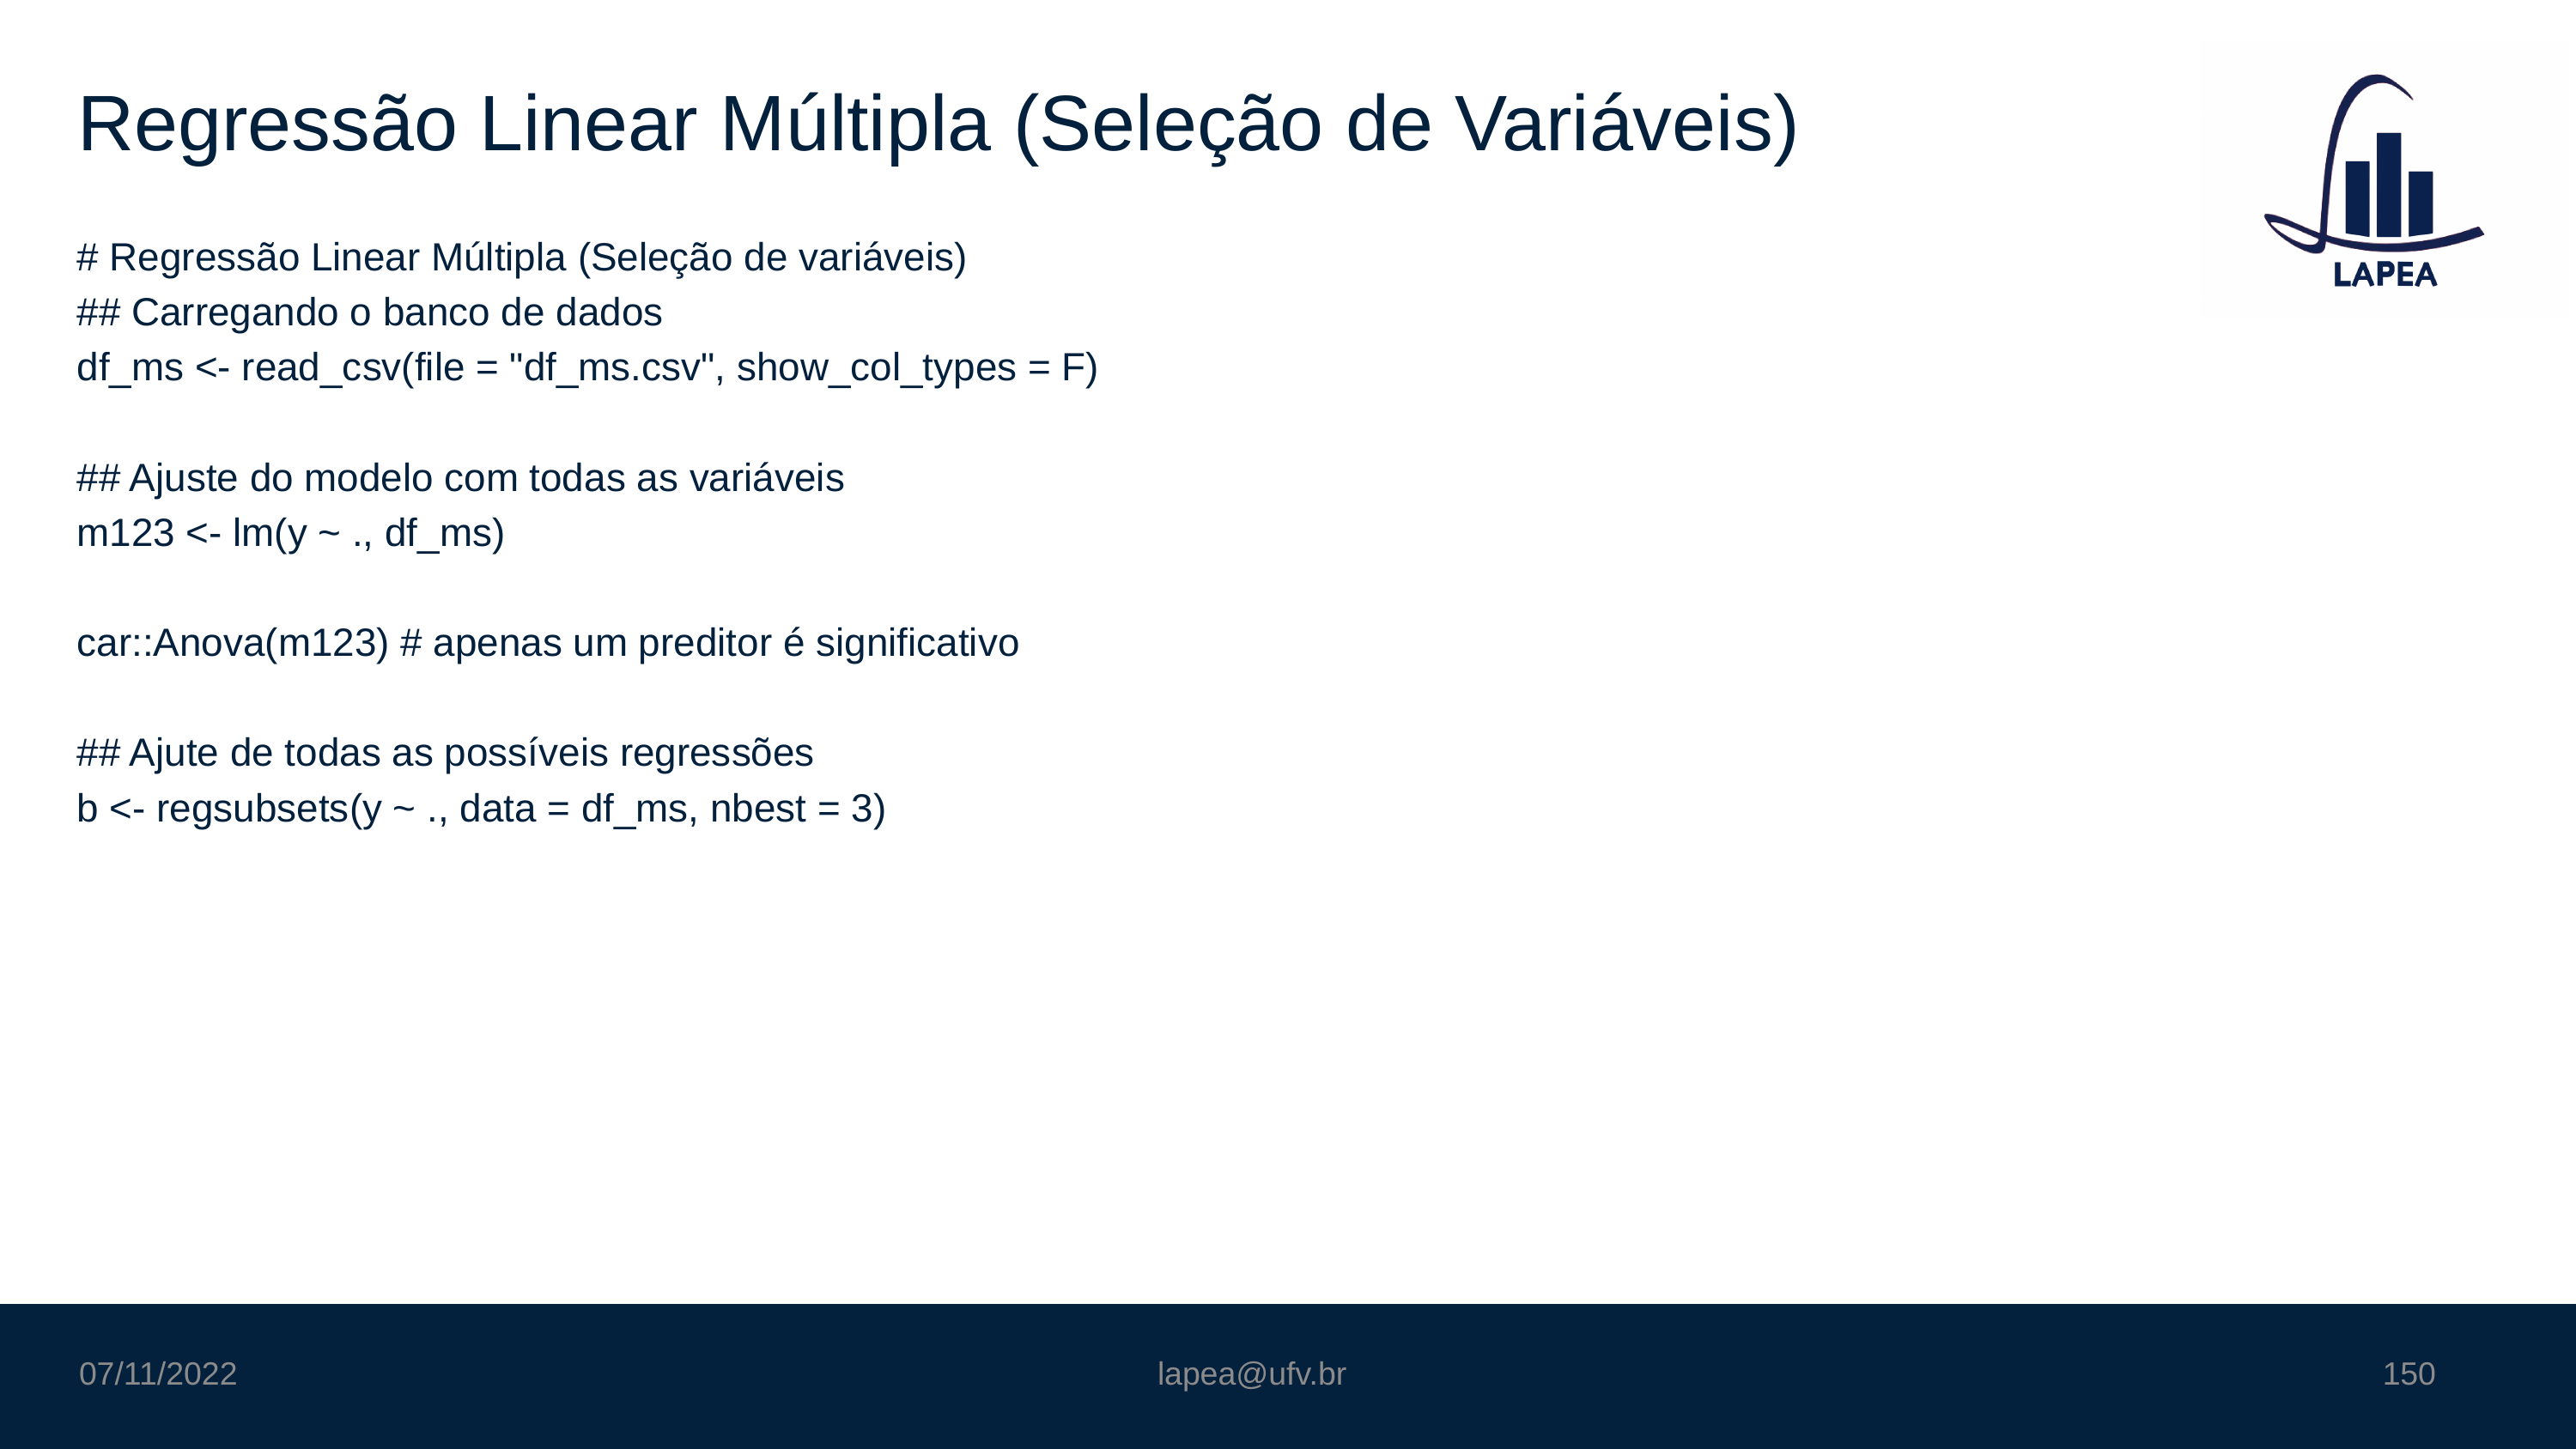

# Regressão Linear Múltipla (Seleção de Variáveis)
# Regressão Linear Múltipla (Seleção de variáveis)
## Carregando o banco de dados
df_ms <- read_csv(file = "df_ms.csv", show_col_types = F)

## Ajuste do modelo com todas as variáveis
m123 <- lm(y ~ ., df_ms)

car::Anova(m123) # apenas um preditor é significativo

## Ajute de todas as possíveis regressões
b <- regsubsets(y ~ ., data = df_ms, nbest = 3)

07/11/2022
lapea@ufv.br
150